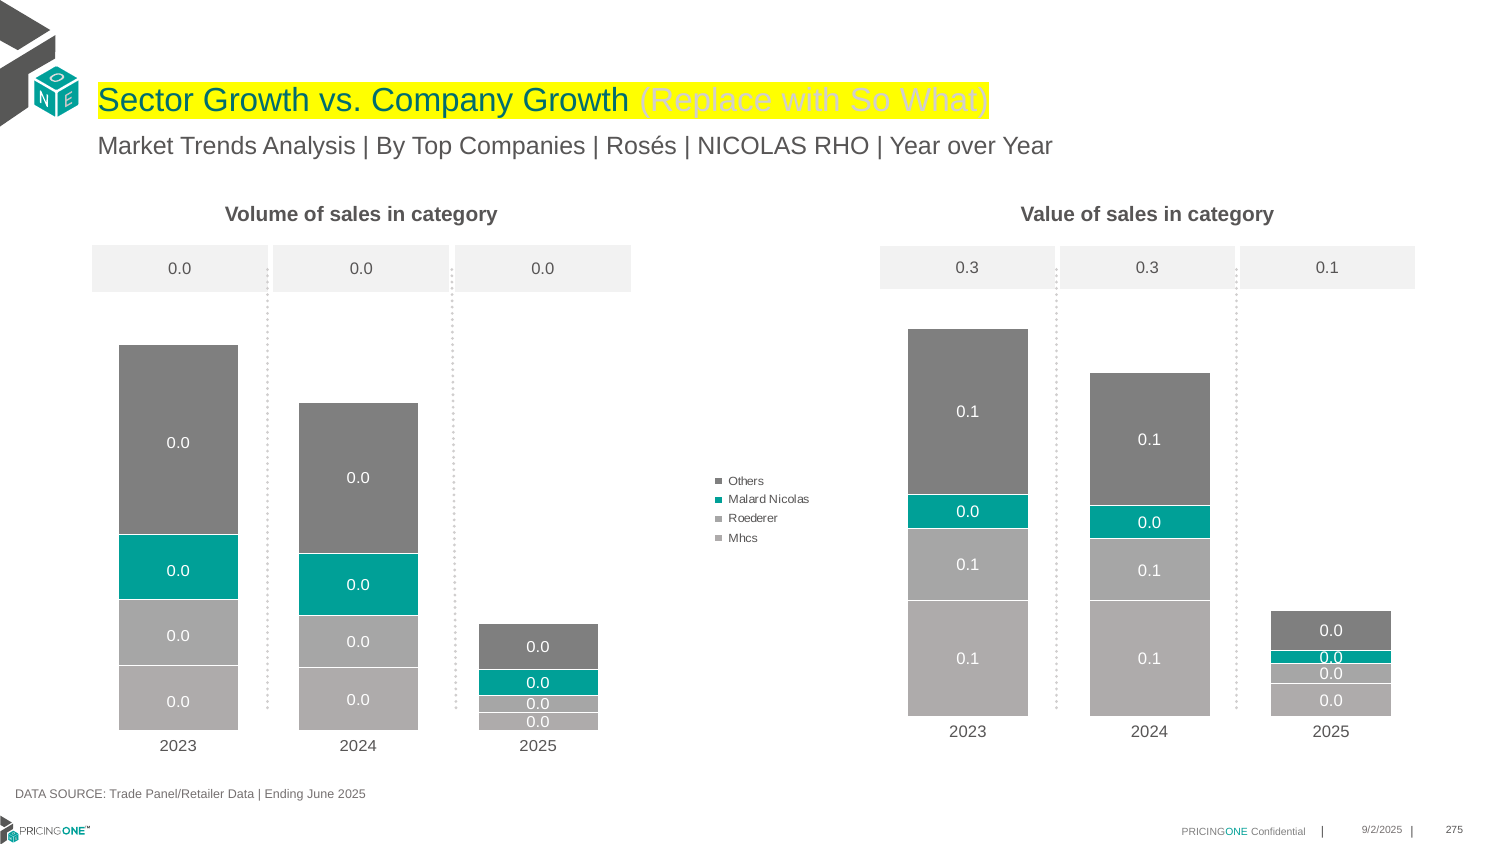

# Sector Growth vs. Company Growth (Replace with So What)
Market Trends Analysis | By Top Companies | Rosés | NICOLAS RHO | Year over Year
| Value of sales in category |  |  |
| --- | --- | --- |
| 0.3 | 0.3 | 0.1 |
| Volume of sales in category |  |  |
| --- | --- | --- |
| 0.0 | 0.0 | 0.0 |

### Chart

| Category | Mhcs | Roederer | Malard Nicolas | Others |
|---|---|---|---|---|
| 2023 | 0.096776 | 0.059799 | 0.028551 | 0.138806 |
| 2024 | 0.096532 | 0.051477 | 0.027855 | 0.111567 |
| 2025 | 0.027525 | 0.016138 | 0.011467 | 0.033232 |

### Chart

| Category | Mhcs | Roederer | Malard Nicolas | Others |
|---|---|---|---|---|
| 2023 | 0.000747 | 0.000766 | 0.000744 | 0.002194 |
| 2024 | 0.000723 | 0.000609 | 0.000715 | 0.00174 |
| 2025 | 0.000214 | 0.000195 | 0.000297 | 0.000529 |
DATA SOURCE: Trade Panel/Retailer Data | Ending June 2025

9/2/2025
275